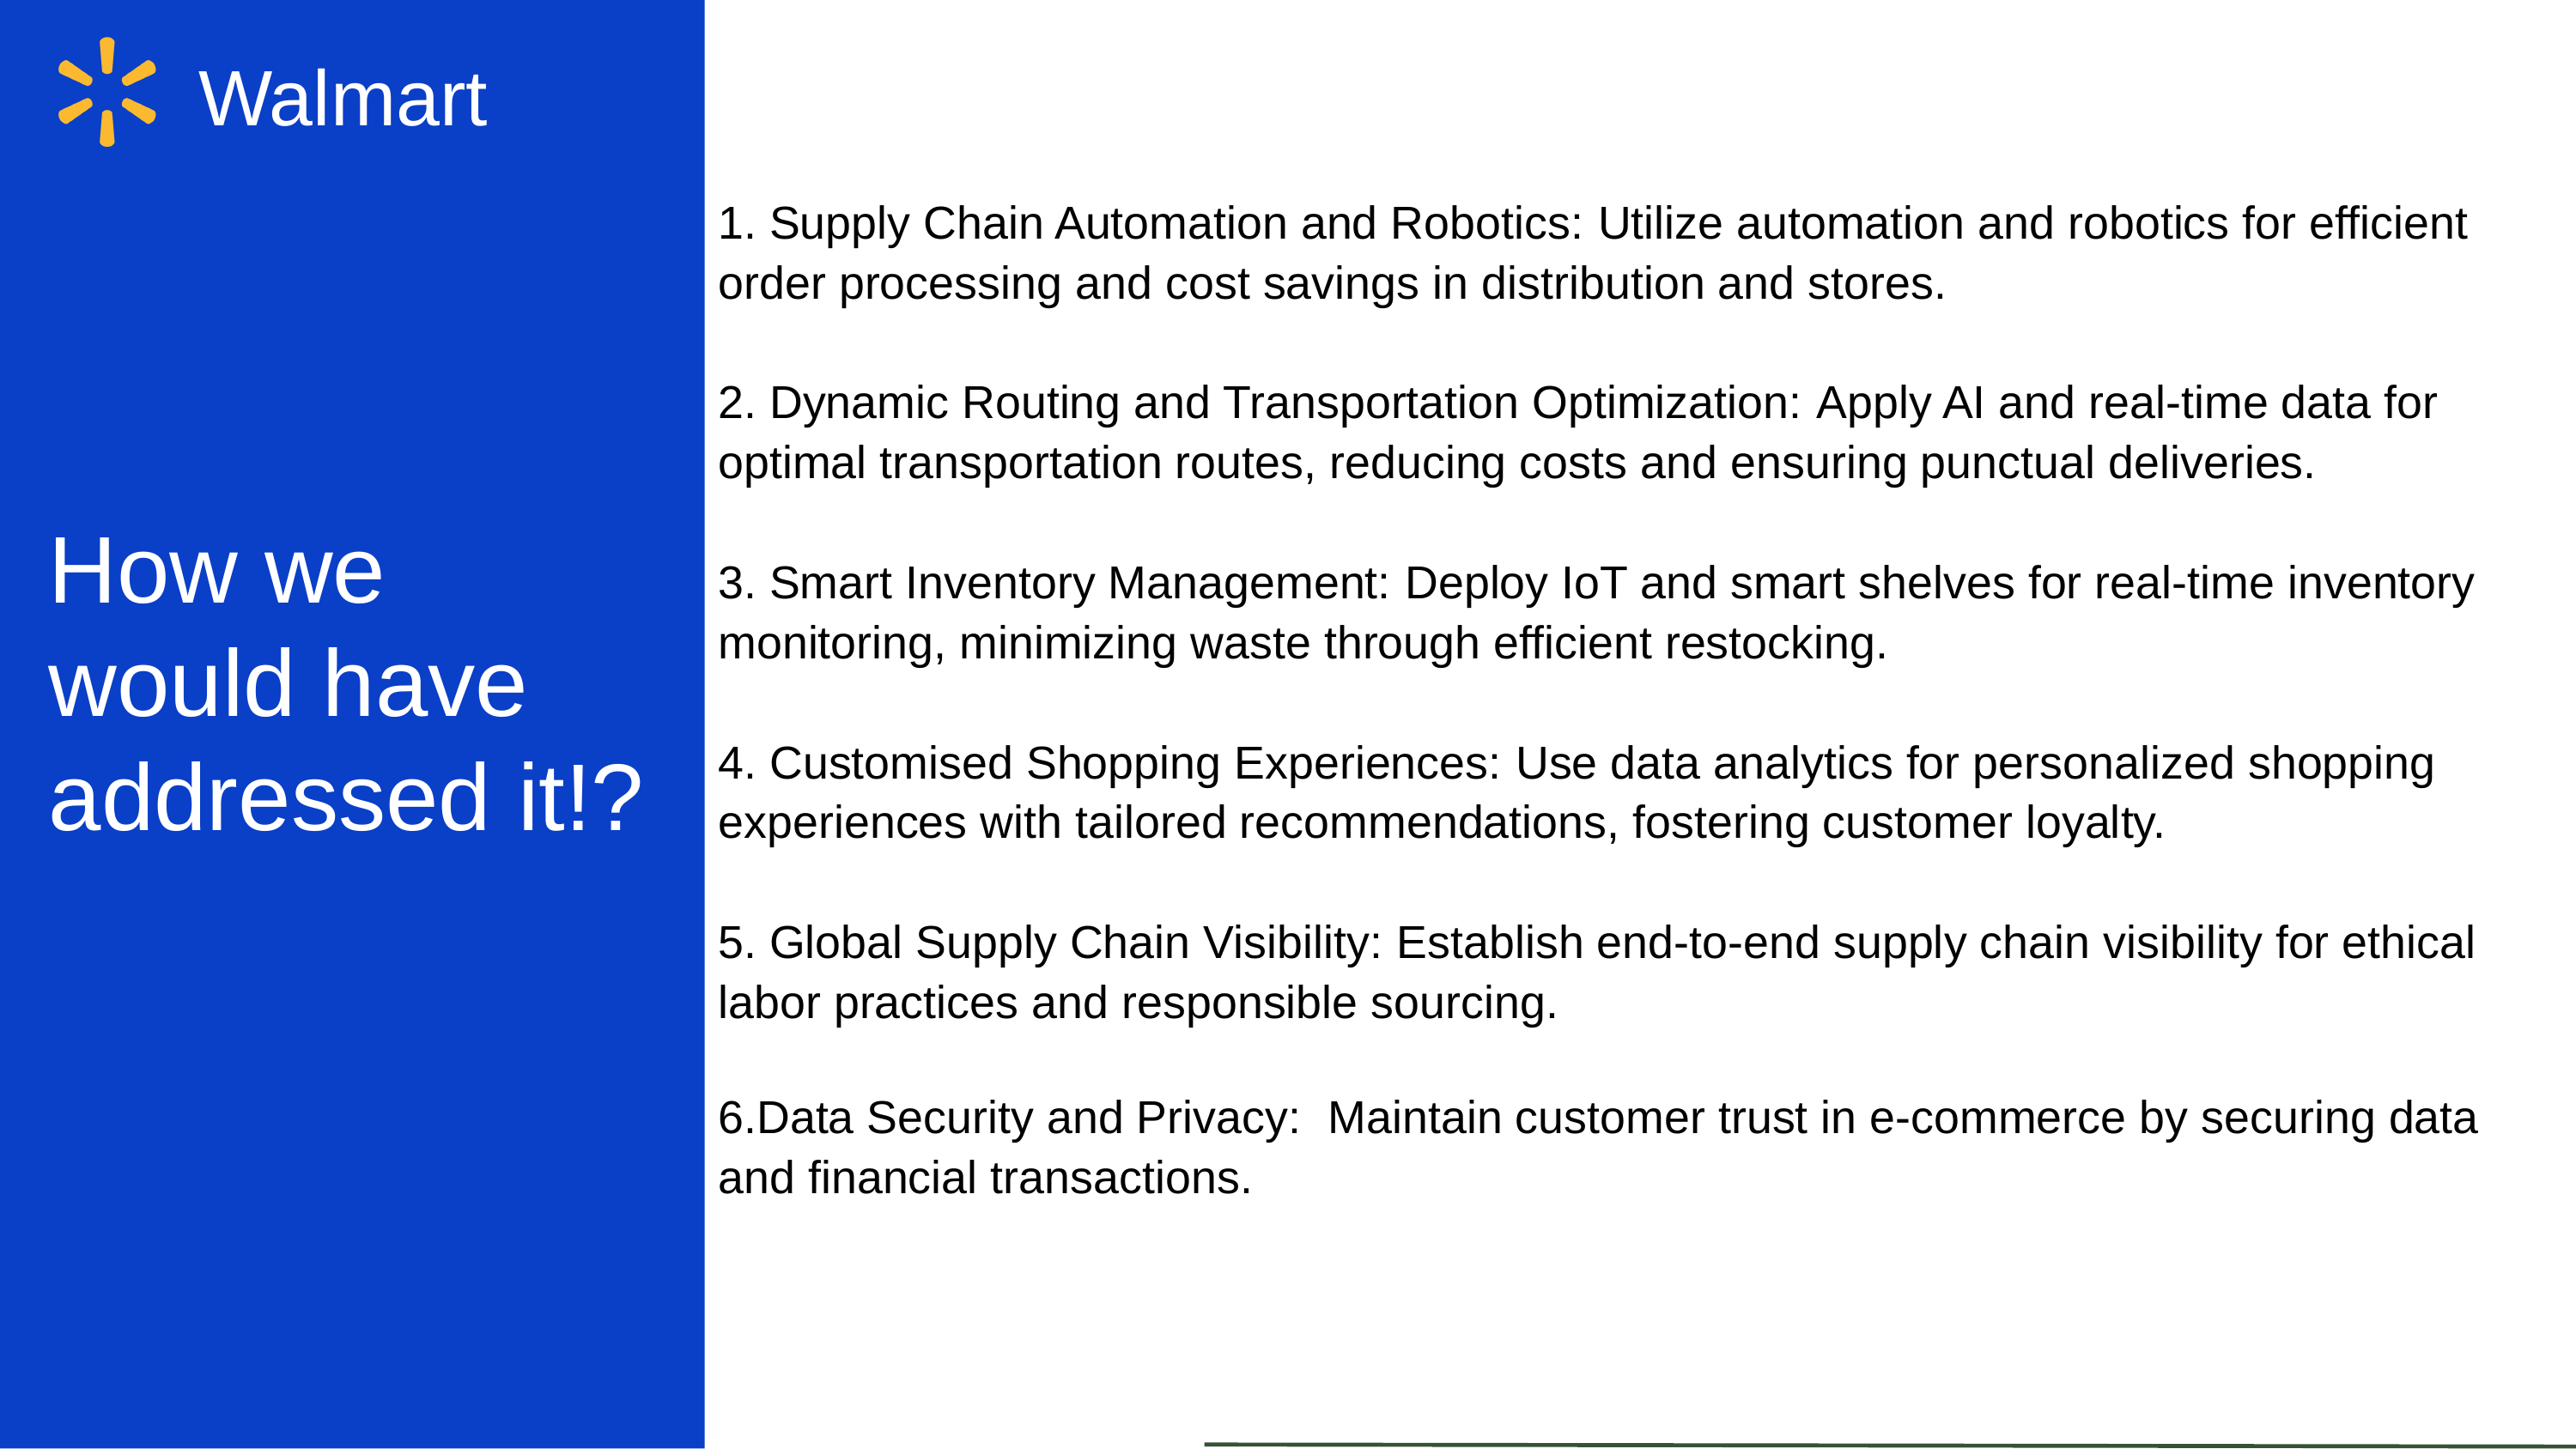

Walmart
1. Supply Chain Automation and Robotics: Utilize automation and robotics for efficient order processing and cost savings in distribution and stores.

2. Dynamic Routing and Transportation Optimization: Apply AI and real-time data for optimal transportation routes, reducing costs and ensuring punctual deliveries.

3. Smart Inventory Management: Deploy IoT and smart shelves for real-time inventory monitoring, minimizing waste through efficient restocking.

4. Customised Shopping Experiences: Use data analytics for personalized shopping experiences with tailored recommendations, fostering customer loyalty.

5. Global Supply Chain Visibility: Establish end-to-end supply chain visibility for ethical labor practices and responsible sourcing.

6.Data Security and Privacy:  Maintain customer trust in e-commerce by securing data and financial transactions.

How we
would have
addressed it!?